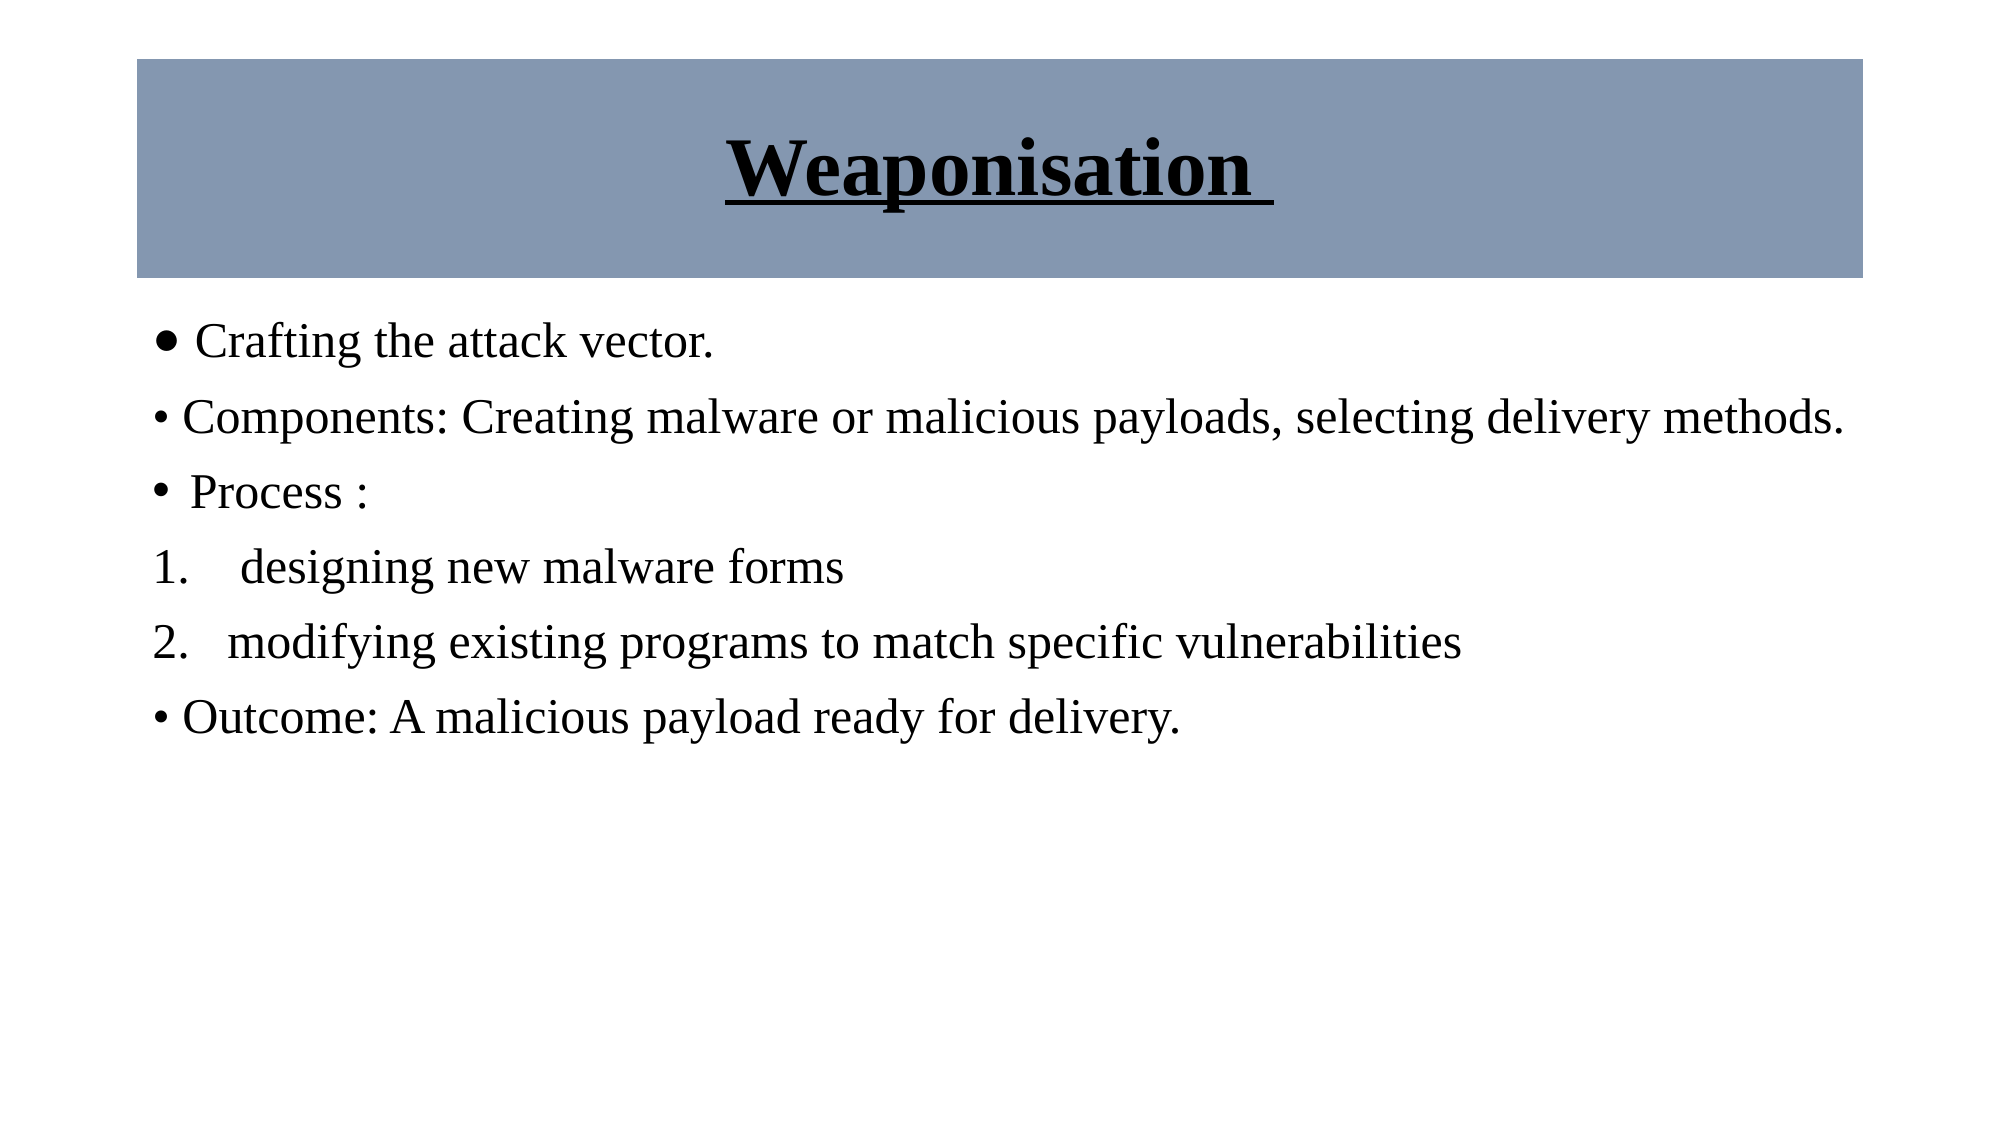

# Weaponisation
• Crafting the attack vector.
• Components: Creating malware or malicious payloads, selecting delivery methods.
Process :
 designing new malware forms
modifying existing programs to match specific vulnerabilities
• Outcome: A malicious payload ready for delivery.